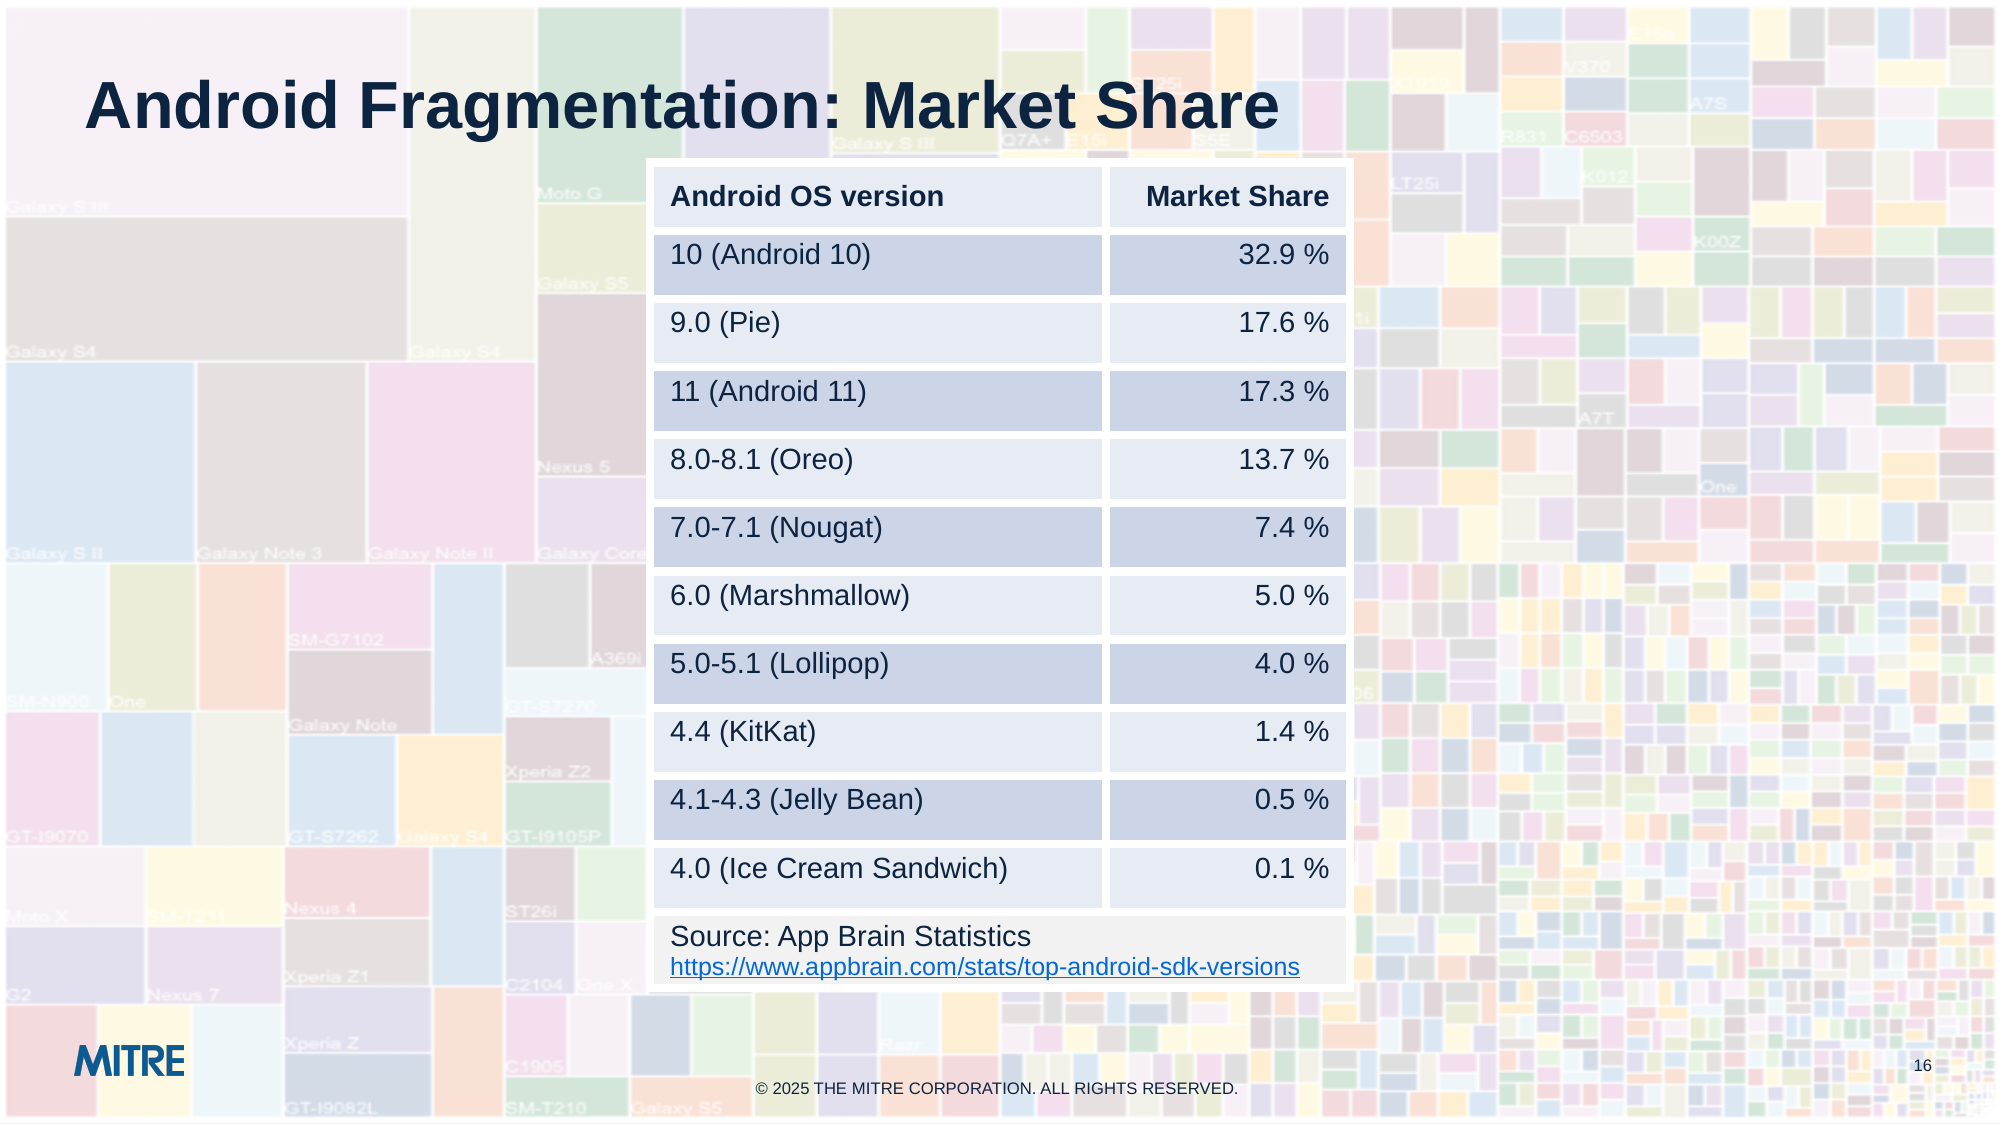

# Android Fragmentation: Market Share
| Android OS version | Market Share |
| --- | --- |
| 10 (Android 10) | 32.9 % |
| 9.0 (Pie) | 17.6 % |
| 11 (Android 11) | 17.3 % |
| 8.0-8.1 (Oreo) | 13.7 % |
| 7.0-7.1 (Nougat) | 7.4 % |
| 6.0 (Marshmallow) | 5.0 % |
| 5.0-5.1 (Lollipop) | 4.0 % |
| 4.4 (KitKat) | 1.4 % |
| 4.1-4.3 (Jelly Bean) | 0.5 % |
| 4.0 (Ice Cream Sandwich) | 0.1 % |
| Source: App Brain Statistics https://www.appbrain.com/stats/top-android-sdk-versions |  |
16